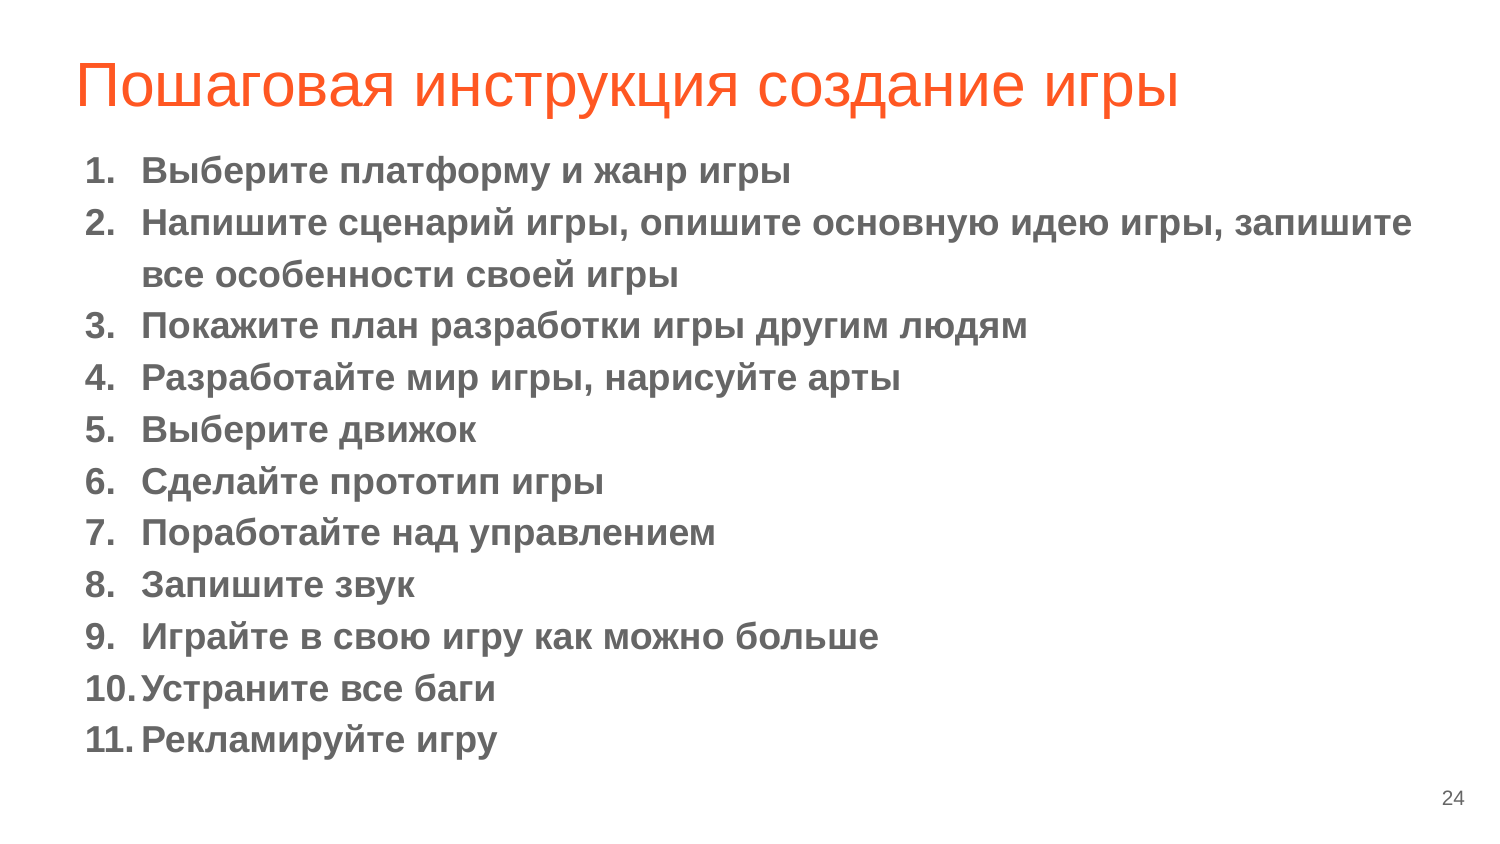

# Пошаговая инструкция создание игры
Выберите платформу и жанр игры
Напишите сценарий игры, опишите основную идею игры, запишите все особенности своей игры
Покажите план разработки игры другим людям
Разработайте мир игры, нарисуйте арты
Выберите движок
Сделайте прототип игры
Поработайте над управлением
Запишите звук
Играйте в свою игру как можно больше
Устраните все баги
Рекламируйте игру

24